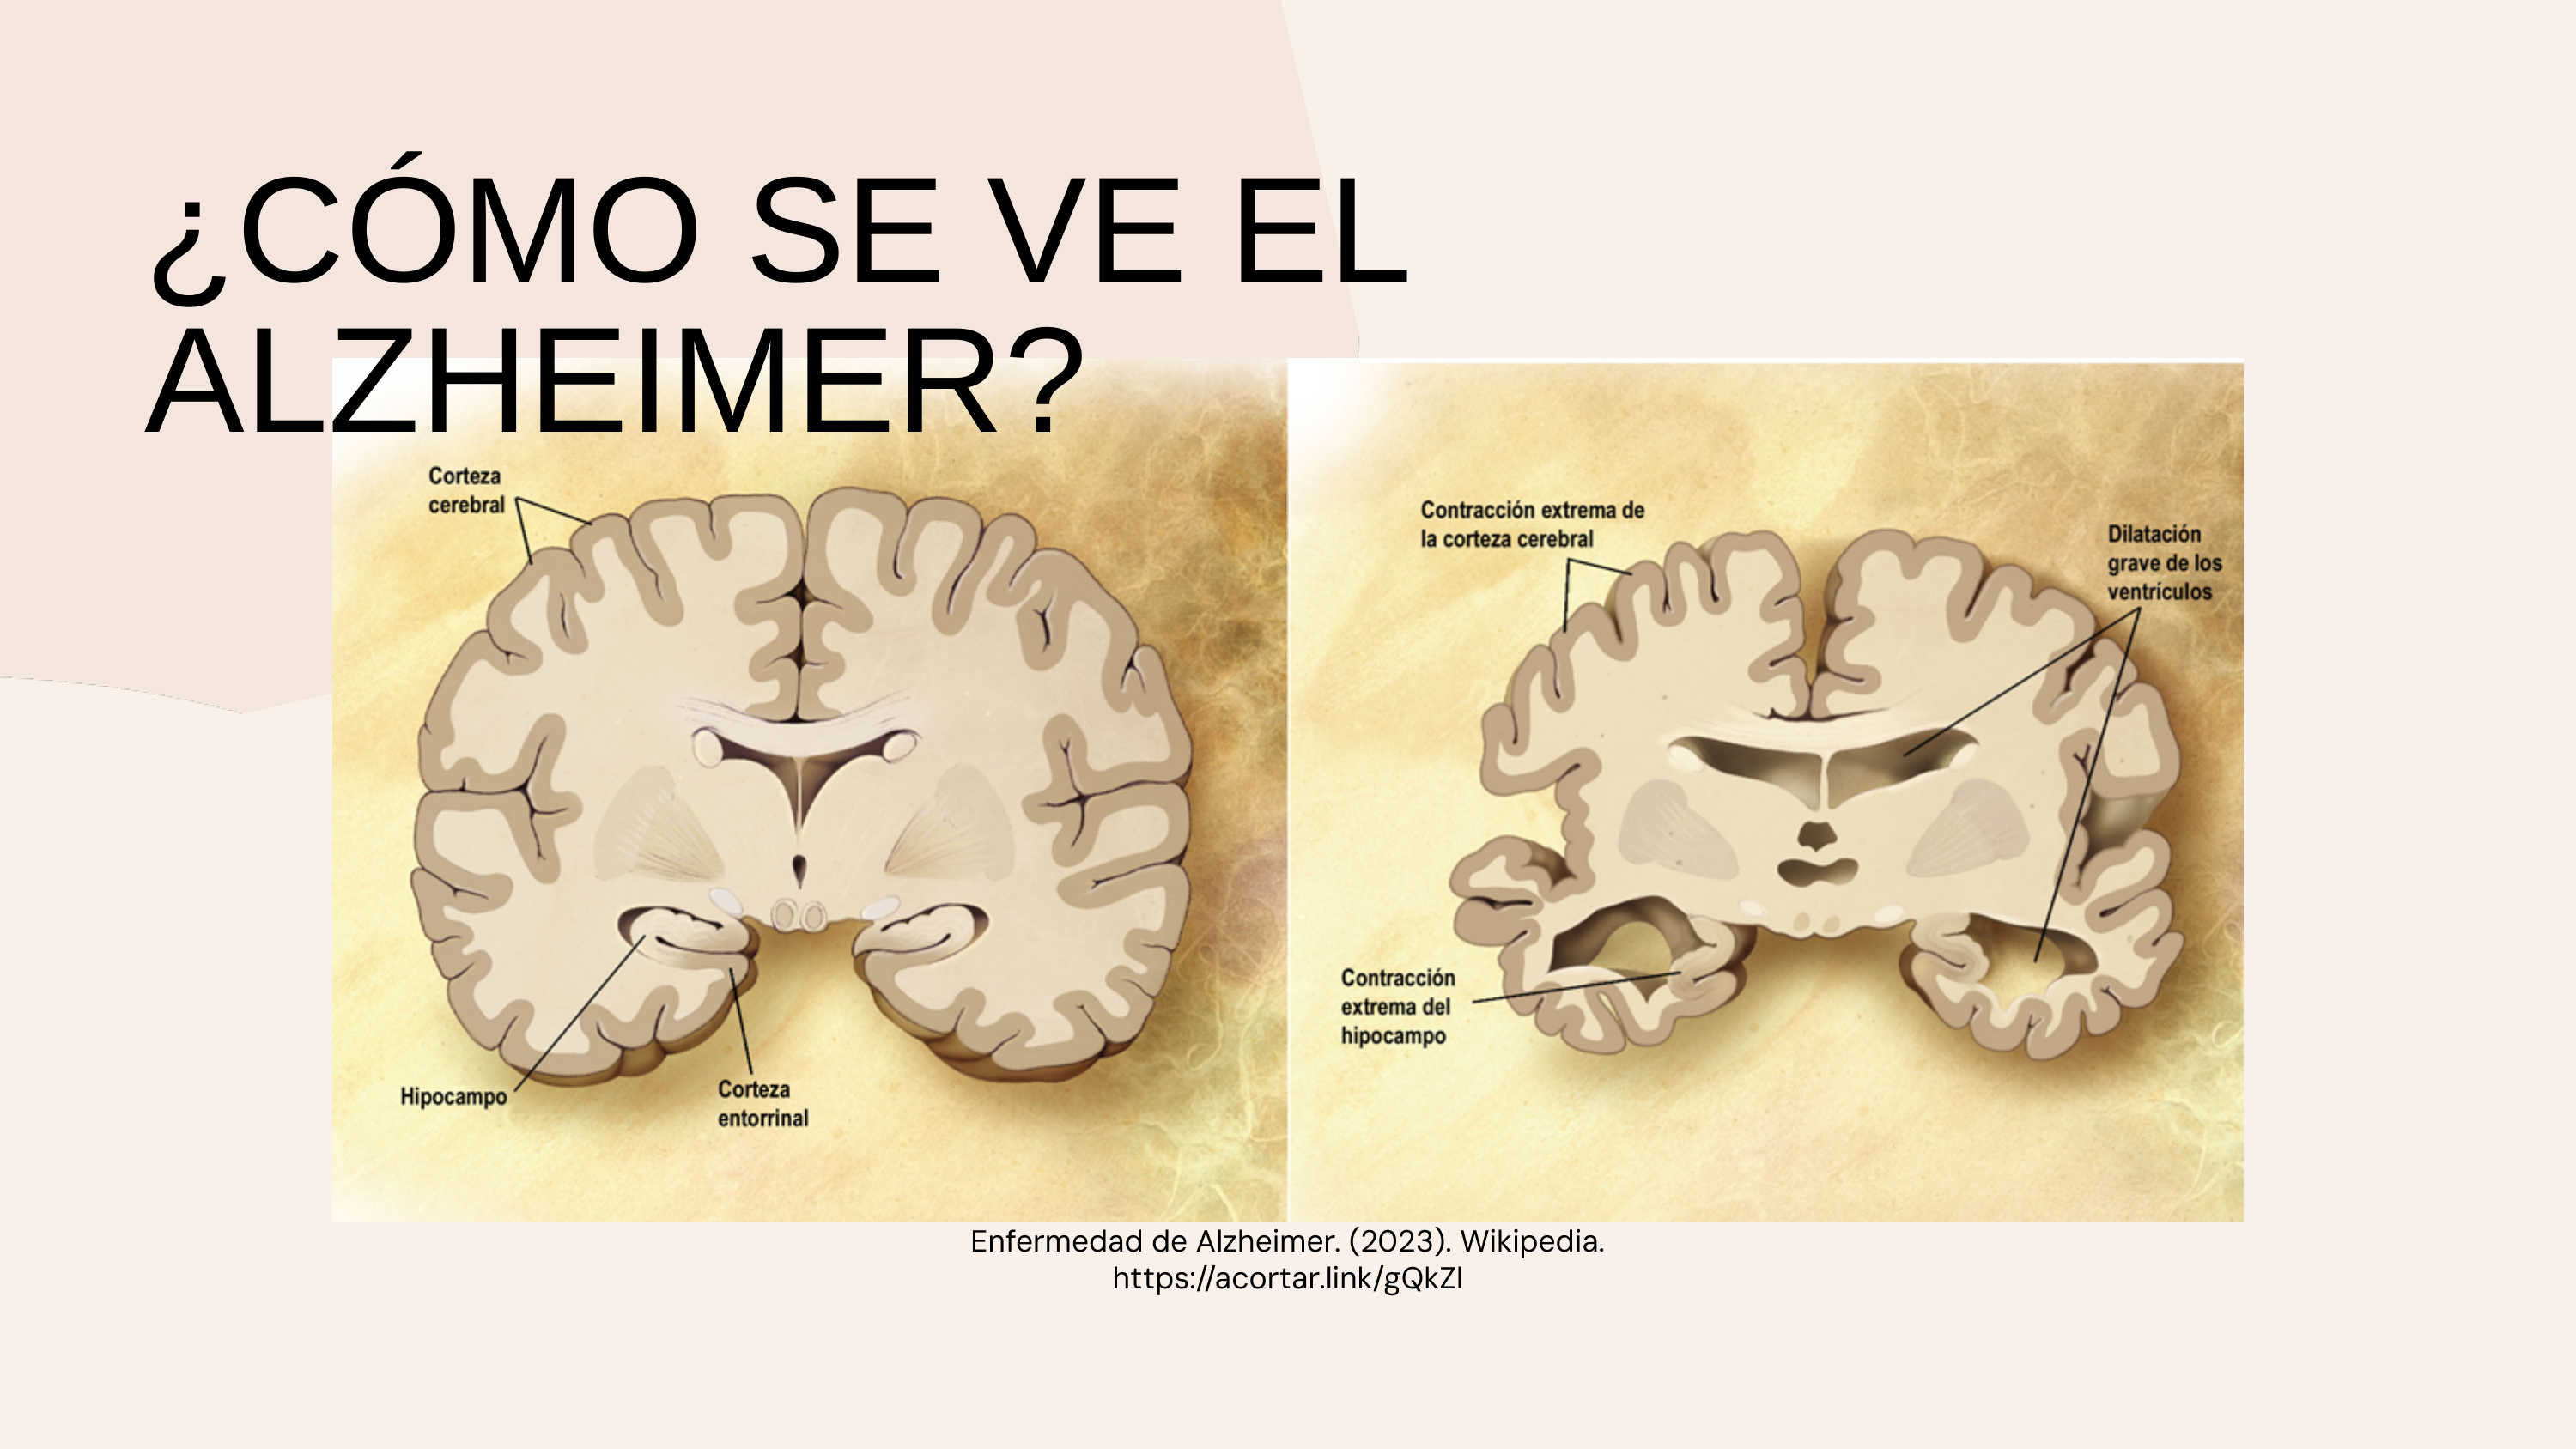

¿CÓMO SE VE EL ALZHEIMER?

Enfermedad de Alzheimer. (2023). Wikipedia. https://acortar.link/gQkZl